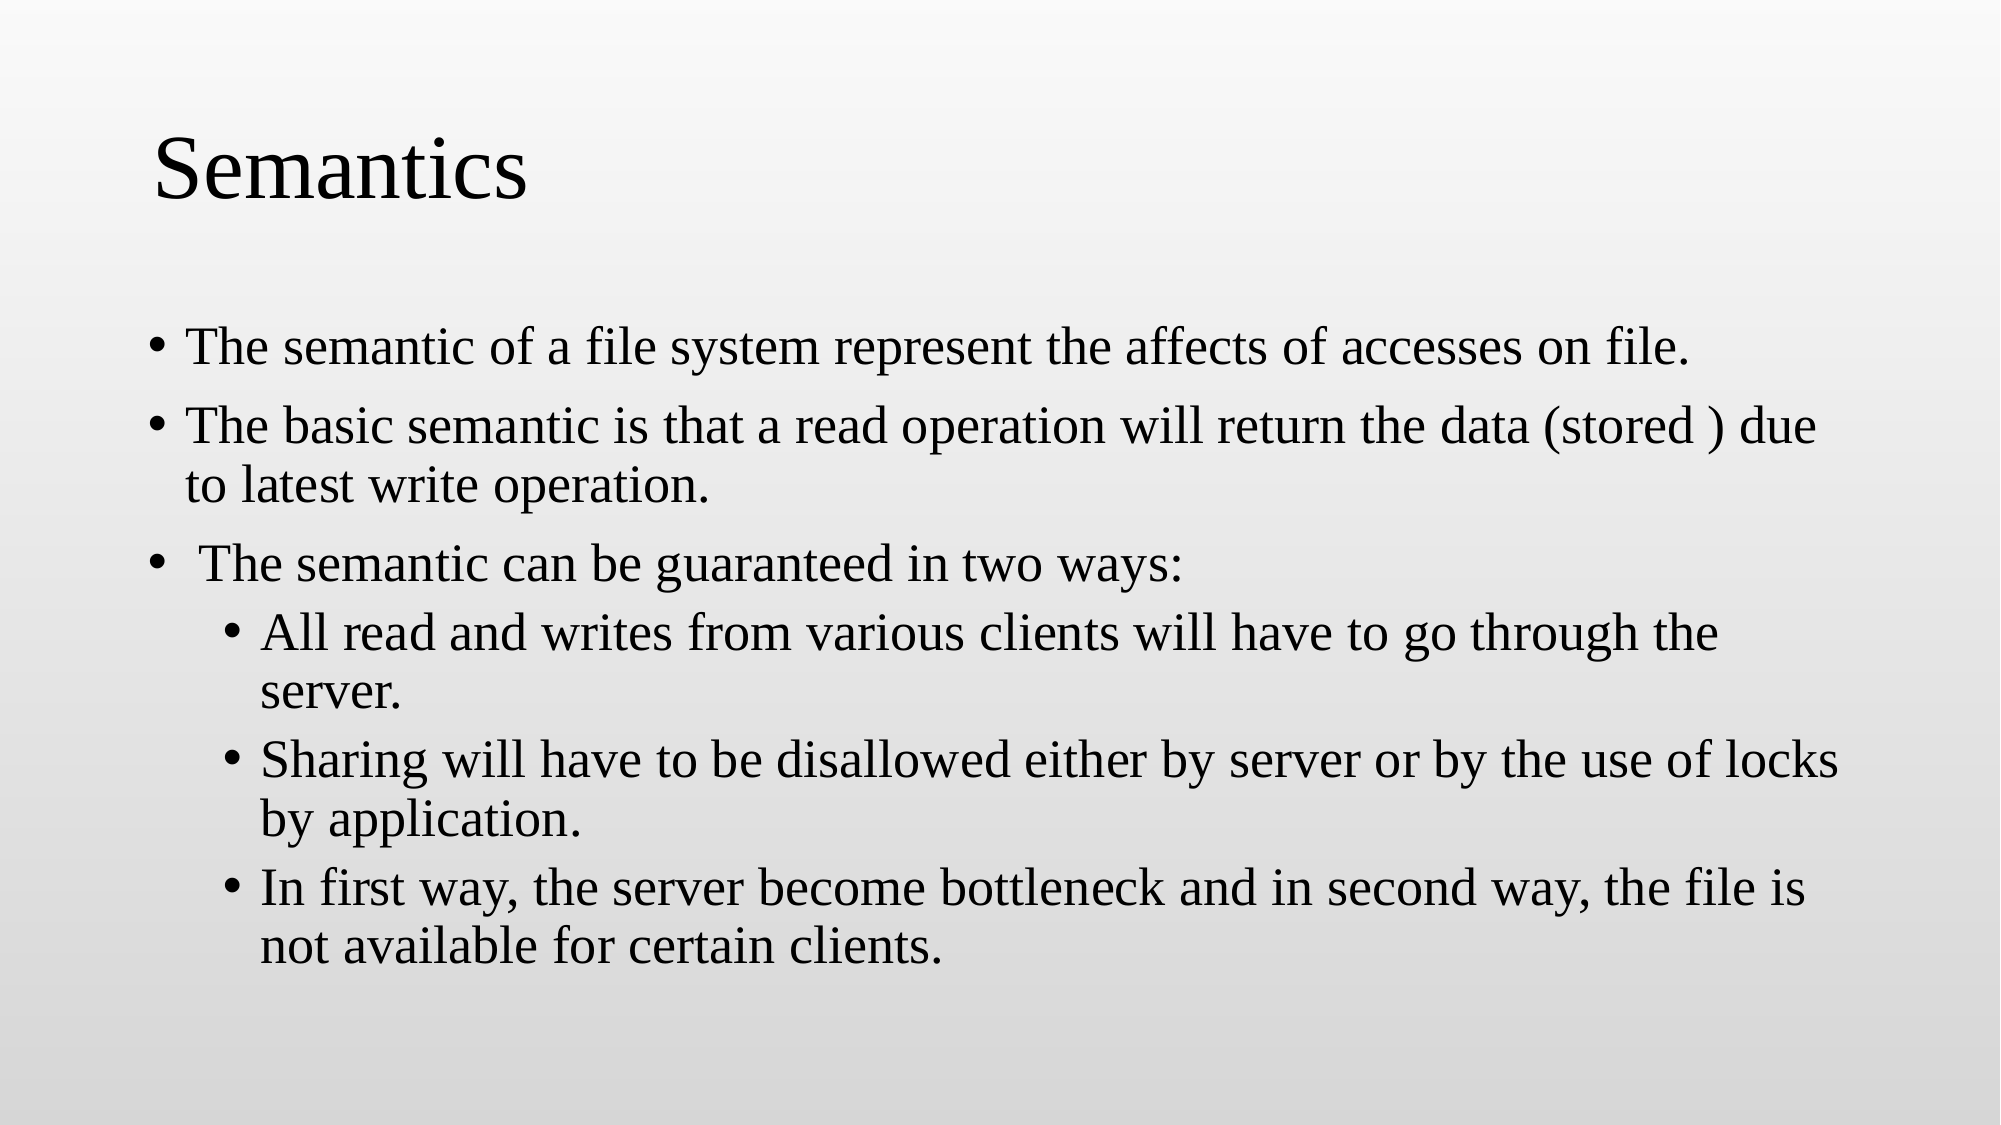

# Semantics
The semantic of a file system represent the affects of accesses on file.
The basic semantic is that a read operation will return the data (stored ) due to latest write operation.
 The semantic can be guaranteed in two ways:
All read and writes from various clients will have to go through the server.
Sharing will have to be disallowed either by server or by the use of locks by application.
In first way, the server become bottleneck and in second way, the file is not available for certain clients.